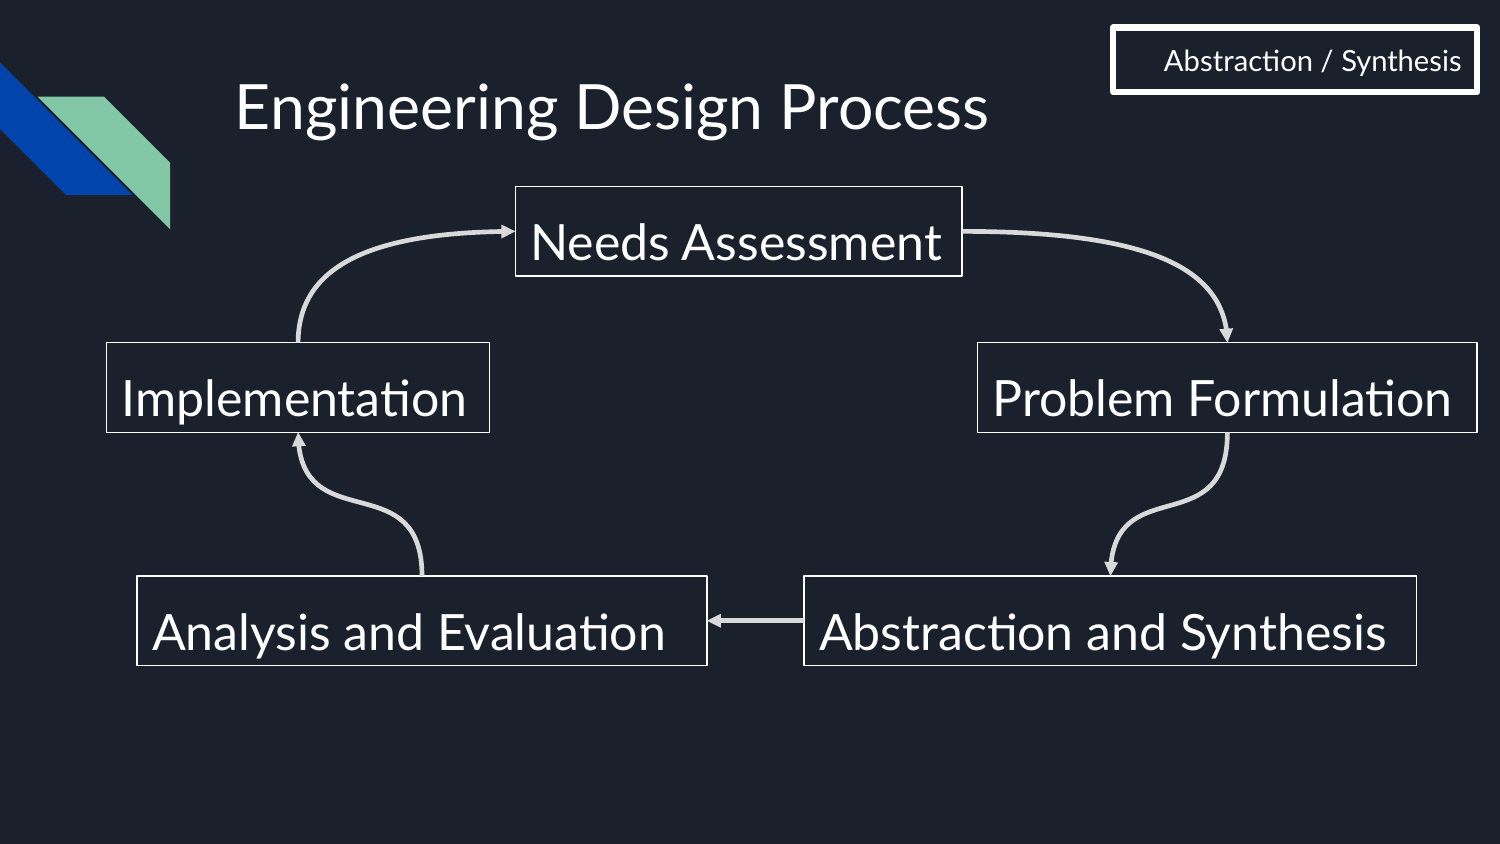

Abstraction / Synthesis
Engineering Design Process
Needs Assessment
Implementation
Problem Formulation
Analysis and Evaluation
Abstraction and Synthesis